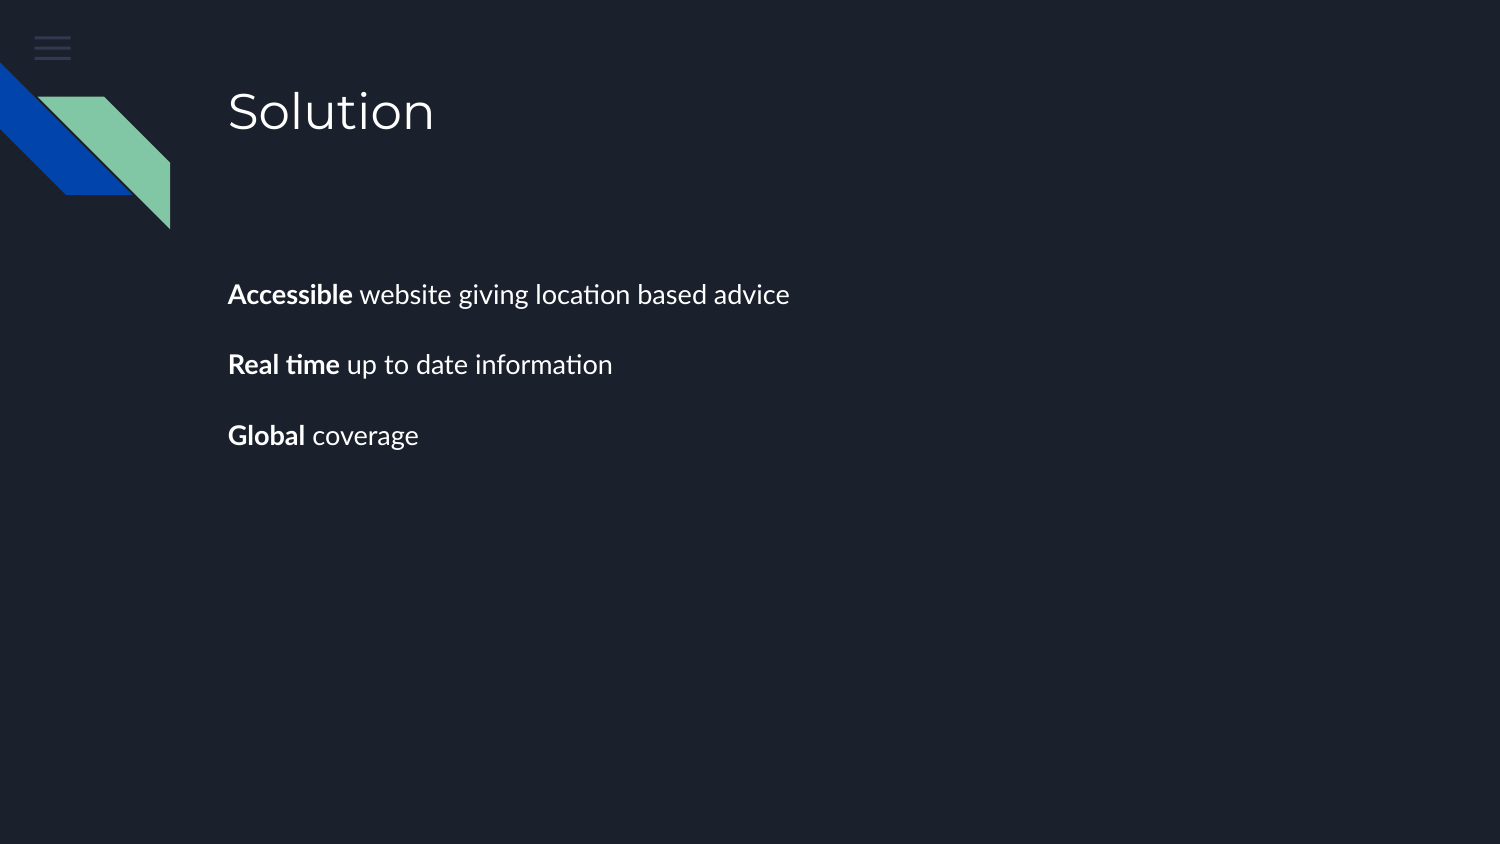

# Solution
Accessible website giving location based advice
Real time up to date information
Global coverage